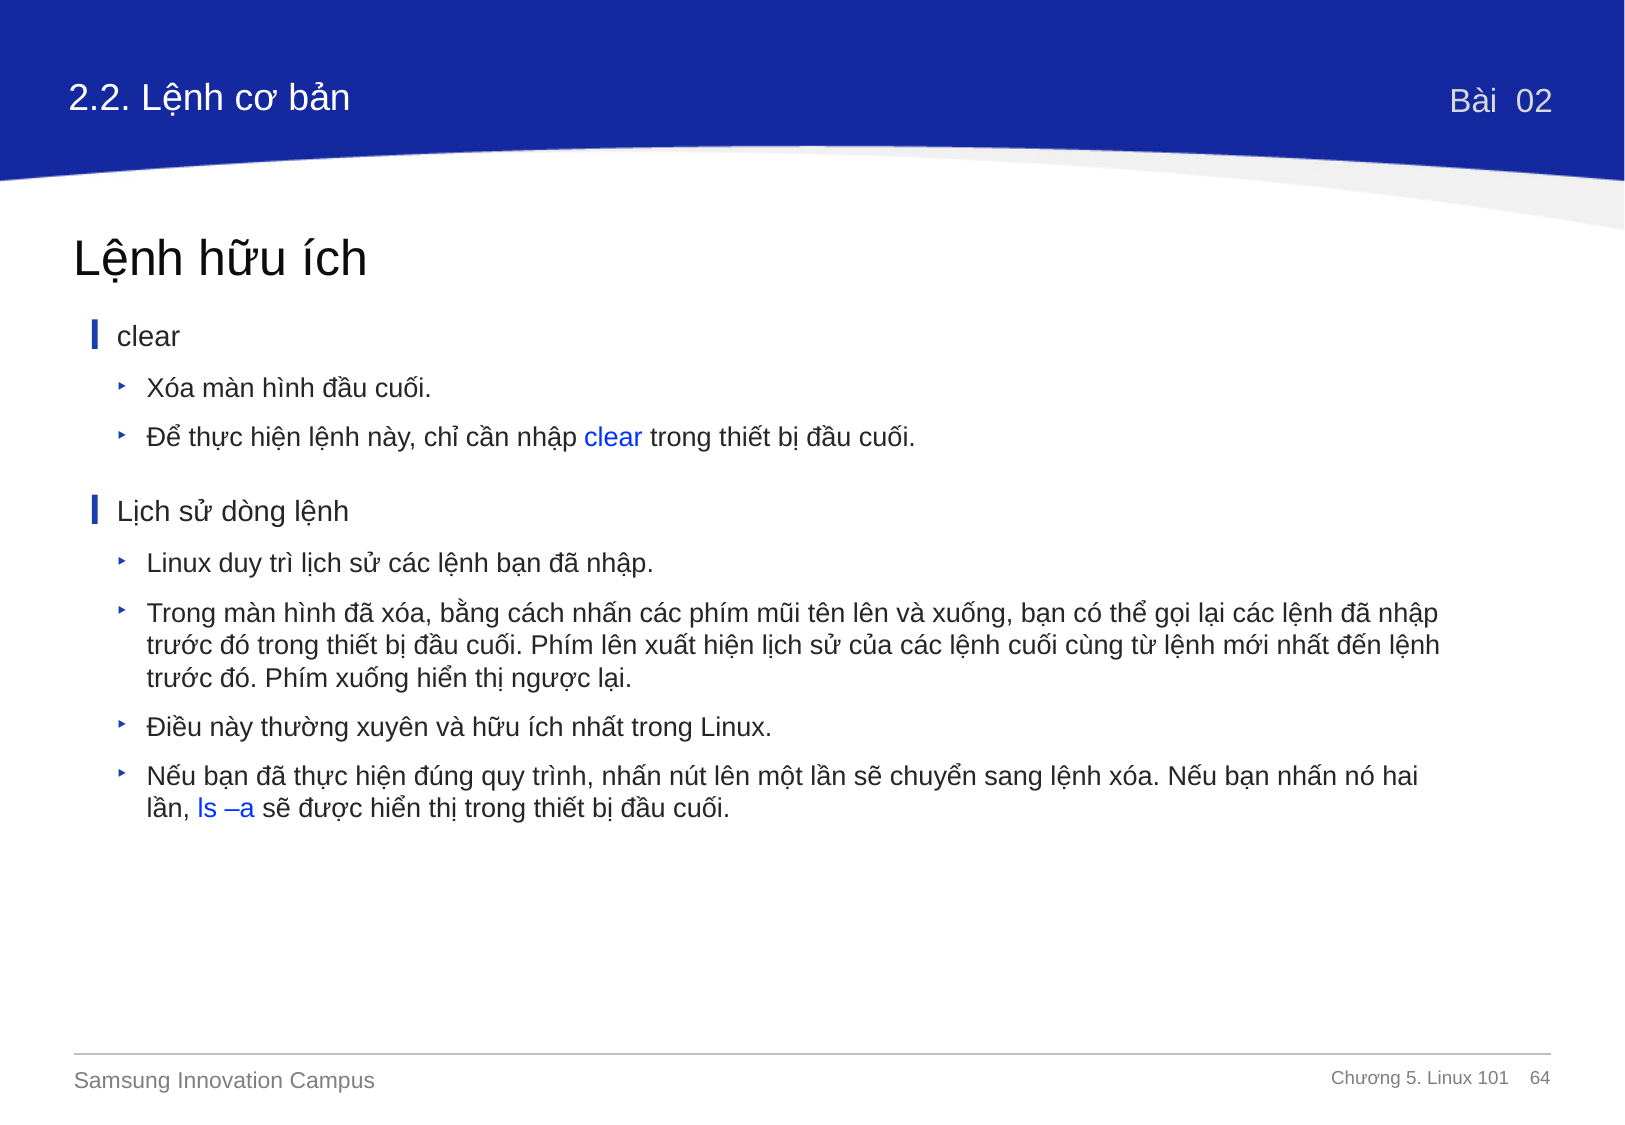

2.2. Lệnh cơ bản
Bài  02
Lệnh hữu ích
clear

Xóa màn hình đầu cuối.
Để thực hiện lệnh này, chỉ cần nhập clear trong thiết bị đầu cuối.
Lịch sử dòng lệnh

Linux duy trì lịch sử các lệnh bạn đã nhập.
Trong màn hình đã xóa, bằng cách nhấn các phím mũi tên lên và xuống, bạn có thể gọi lại các lệnh đã nhập trước đó trong thiết bị đầu cuối. Phím lên xuất hiện lịch sử của các lệnh cuối cùng từ lệnh mới nhất đến lệnh trước đó. Phím xuống hiển thị ngược lại.
Điều này thường xuyên và hữu ích nhất trong Linux.
Nếu bạn đã thực hiện đúng quy trình, nhấn nút lên một lần sẽ chuyển sang lệnh xóa. Nếu bạn nhấn nó hai lần, ls –a sẽ được hiển thị trong thiết bị đầu cuối.